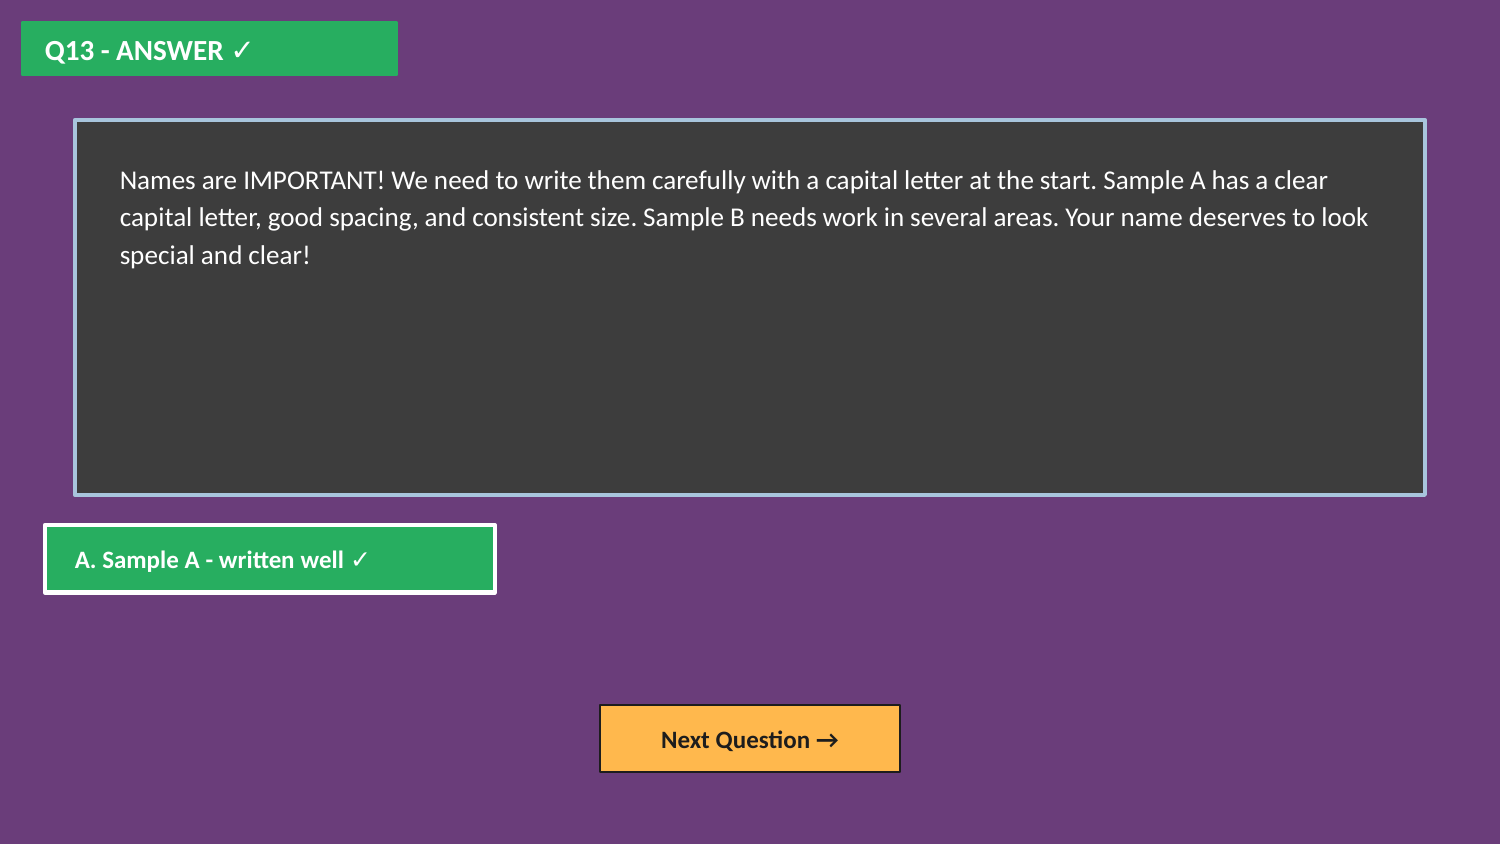

Q13 - ANSWER ✓

Names are IMPORTANT! We need to write them carefully with a capital letter at the start. Sample A has a clear capital letter, good spacing, and consistent size. Sample B needs work in several areas. Your name deserves to look special and clear!

A. Sample A - written well ✓

Next Question →